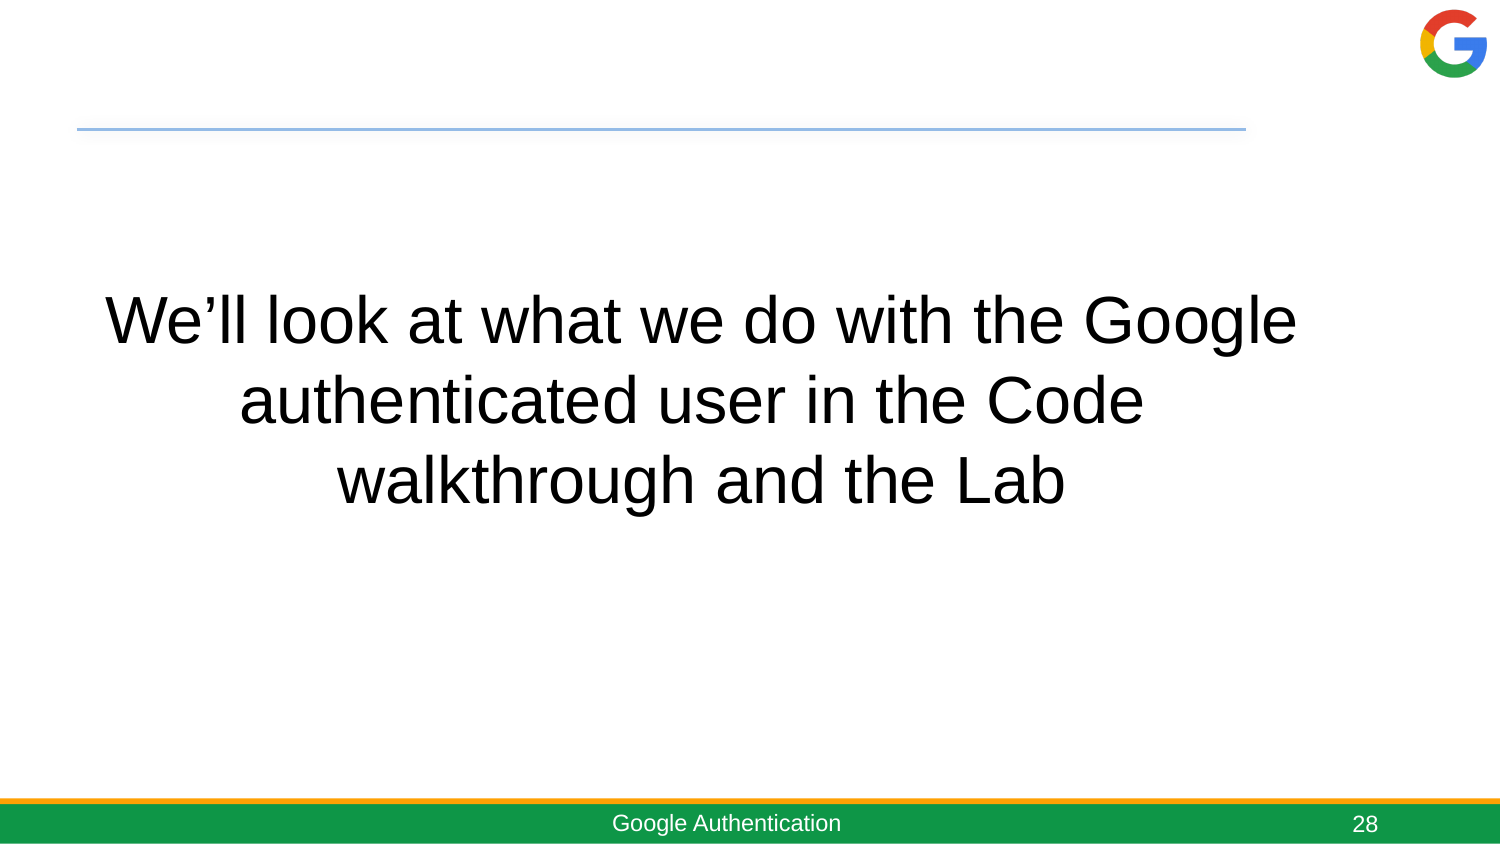

We’ll look at what we do with the Google authenticated user in the Code
walkthrough and the Lab
28
Google Authentication